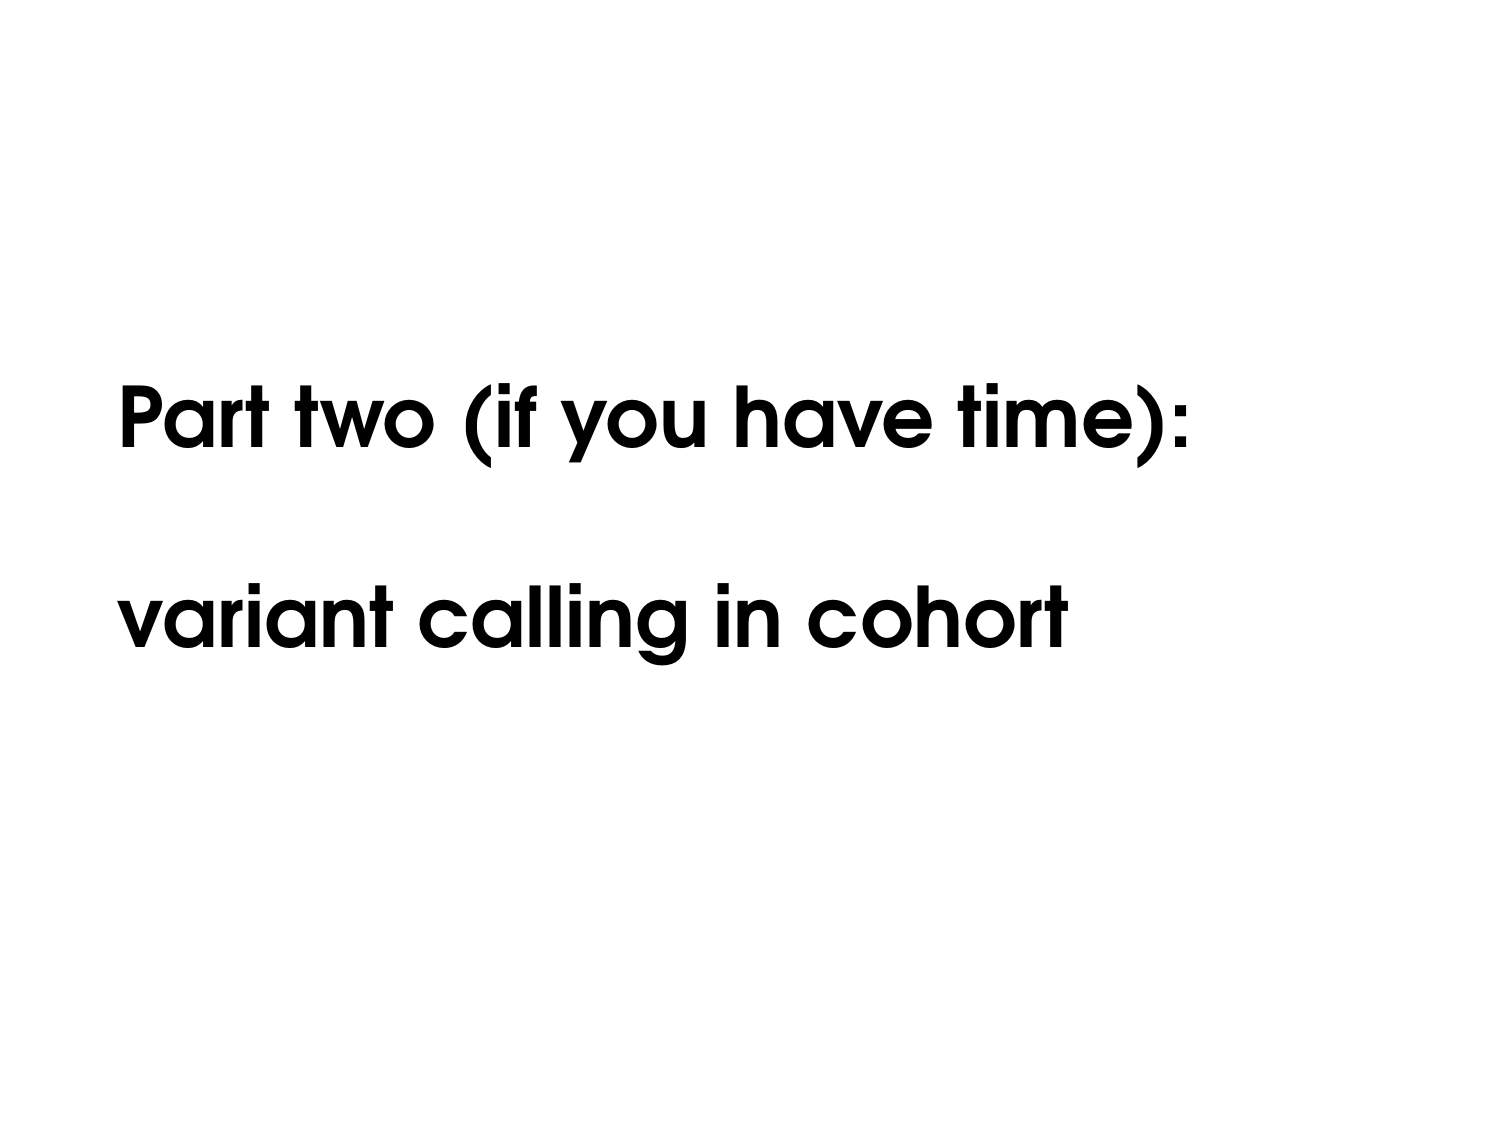

# Part two (if you have time): variant calling in cohort